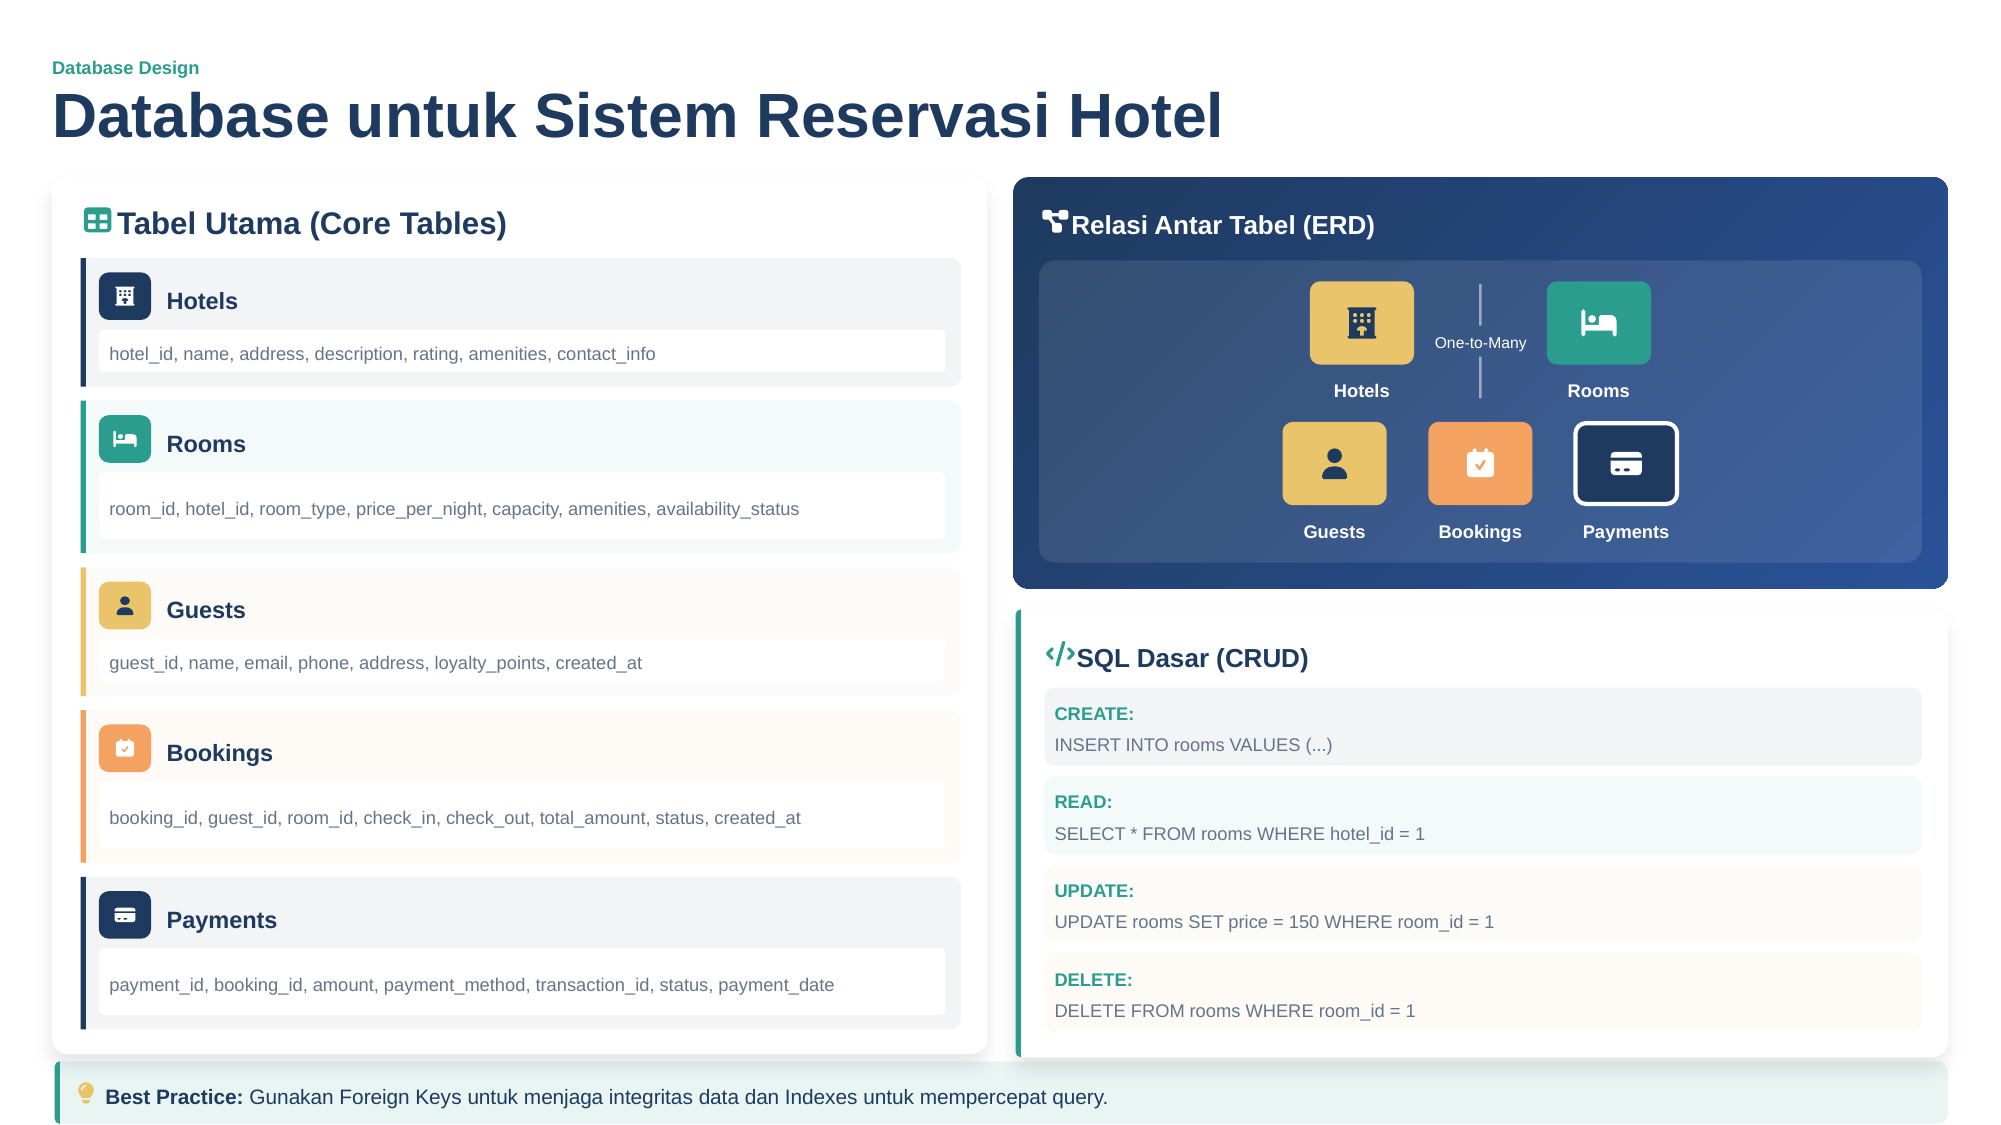

Database Design
Database untuk Sistem Reservasi Hotel

Tabel Utama (Core Tables)
Relasi Antar Tabel (ERD)

Hotels

hotel_id, name, address, description, rating, amenities, contact_info
One-to-Many

Hotels
Rooms

Rooms

room_id, hotel_id, room_type, price_per_night, capacity, amenities, availability_status
Guests
Bookings
Payments

Guests

SQL Dasar (CRUD)

guest_id, name, email, phone, address, loyalty_points, created_at

CREATE:

INSERT INTO rooms VALUES (...)
Bookings

booking_id, guest_id, room_id, check_in, check_out, total_amount, status, created_at
READ:
SELECT * FROM rooms WHERE hotel_id = 1

UPDATE:

Payments

UPDATE rooms SET price = 150 WHERE room_id = 1

payment_id, booking_id, amount, payment_method, transaction_id, status, payment_date

DELETE:
DELETE FROM rooms WHERE room_id = 1

Best Practice: Gunakan Foreign Keys untuk menjaga integritas data dan Indexes untuk mempercepat query.